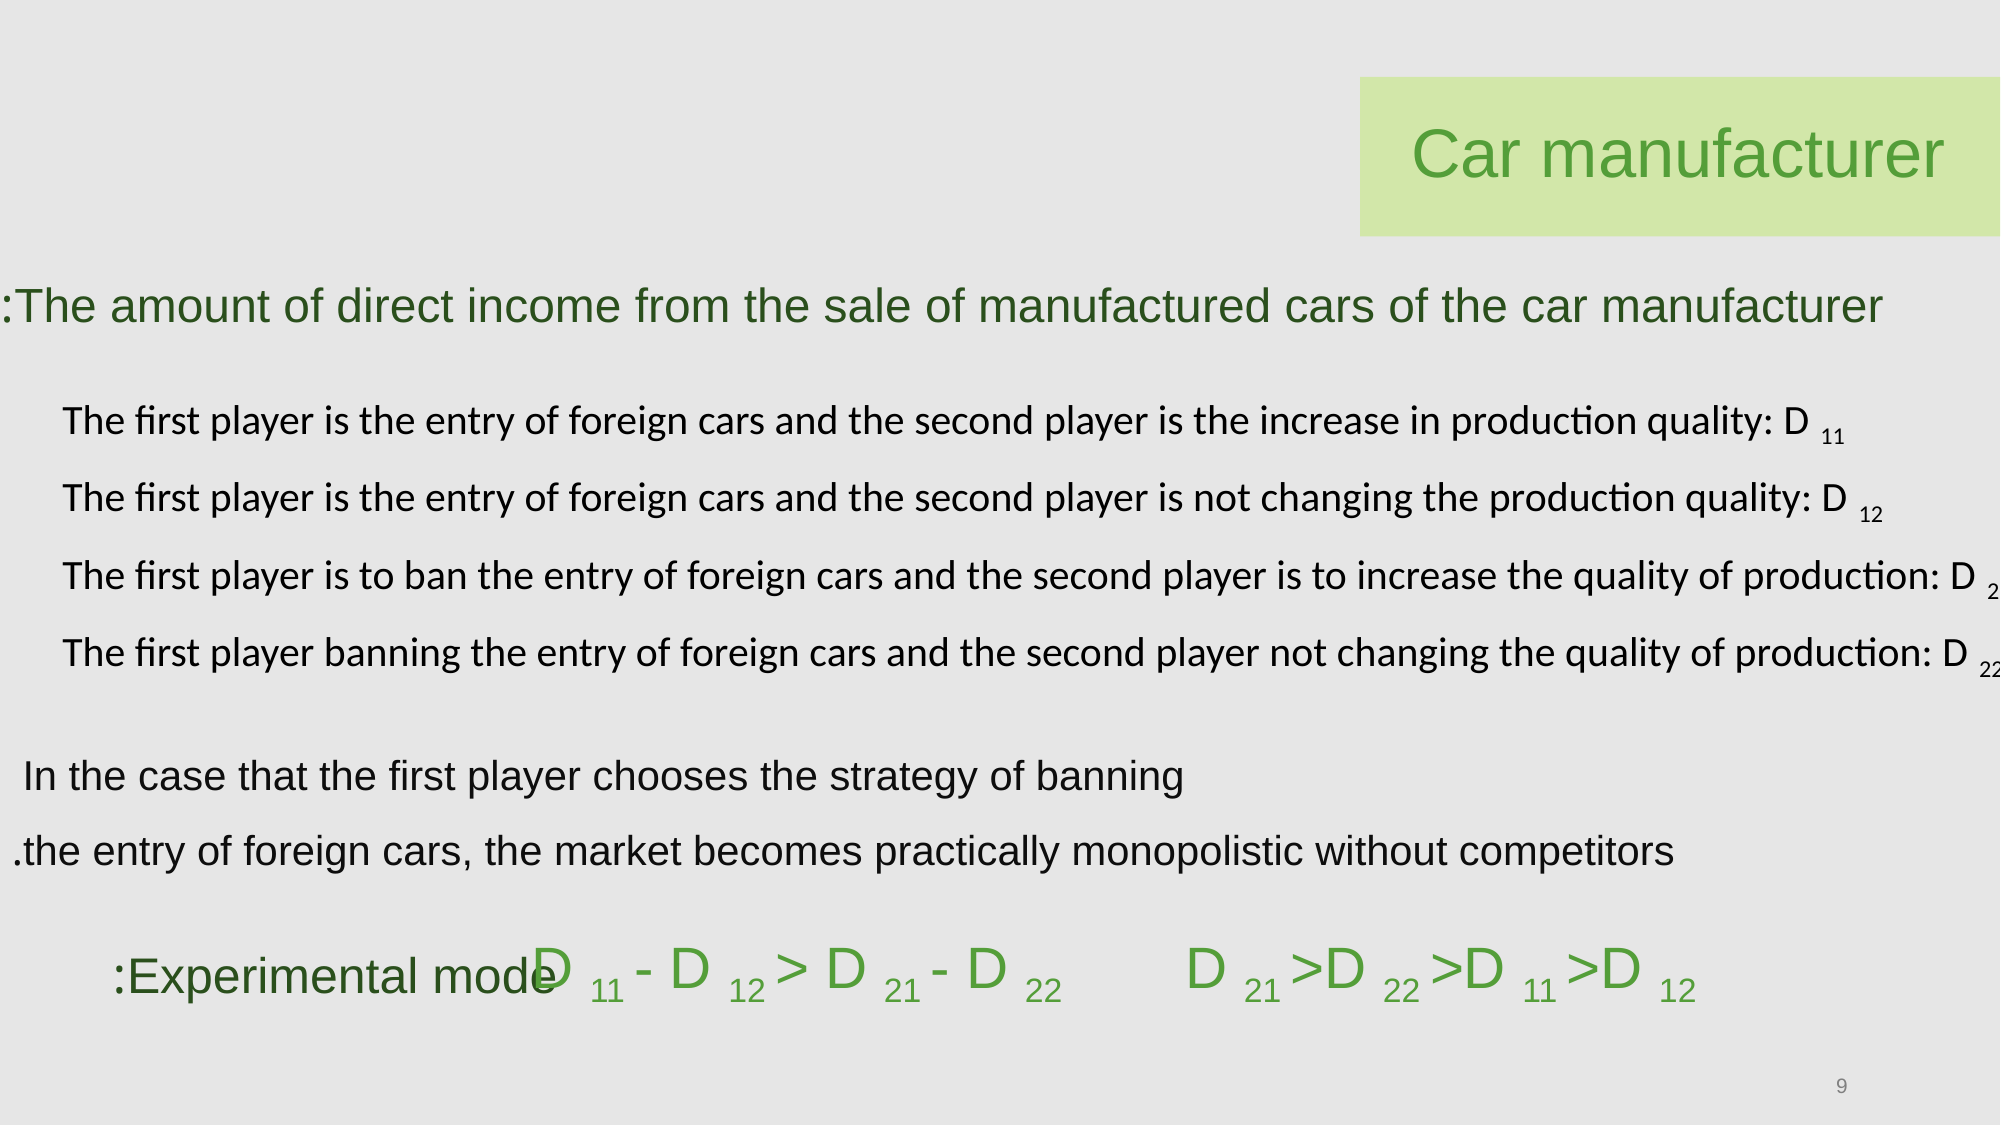

Car manufacturer
The amount of direct income from the sale of manufactured cars of the car manufacturer:
The first player is the entry of foreign cars and the second player is the increase in production quality: D 11
The first player is the entry of foreign cars and the second player is not changing the production quality: D 12
The first player is to ban the entry of foreign cars and the second player is to increase the quality of production: D 21
The first player banning the entry of foreign cars and the second player not changing the quality of production: D 22
In the case that the first player chooses the strategy of banning
the entry of foreign cars, the market becomes practically monopolistic without competitors.
Experimental mode:
D 11 - D 12 > D 21 - D 22
D 21 >D 22 >D 11 >D 12
9